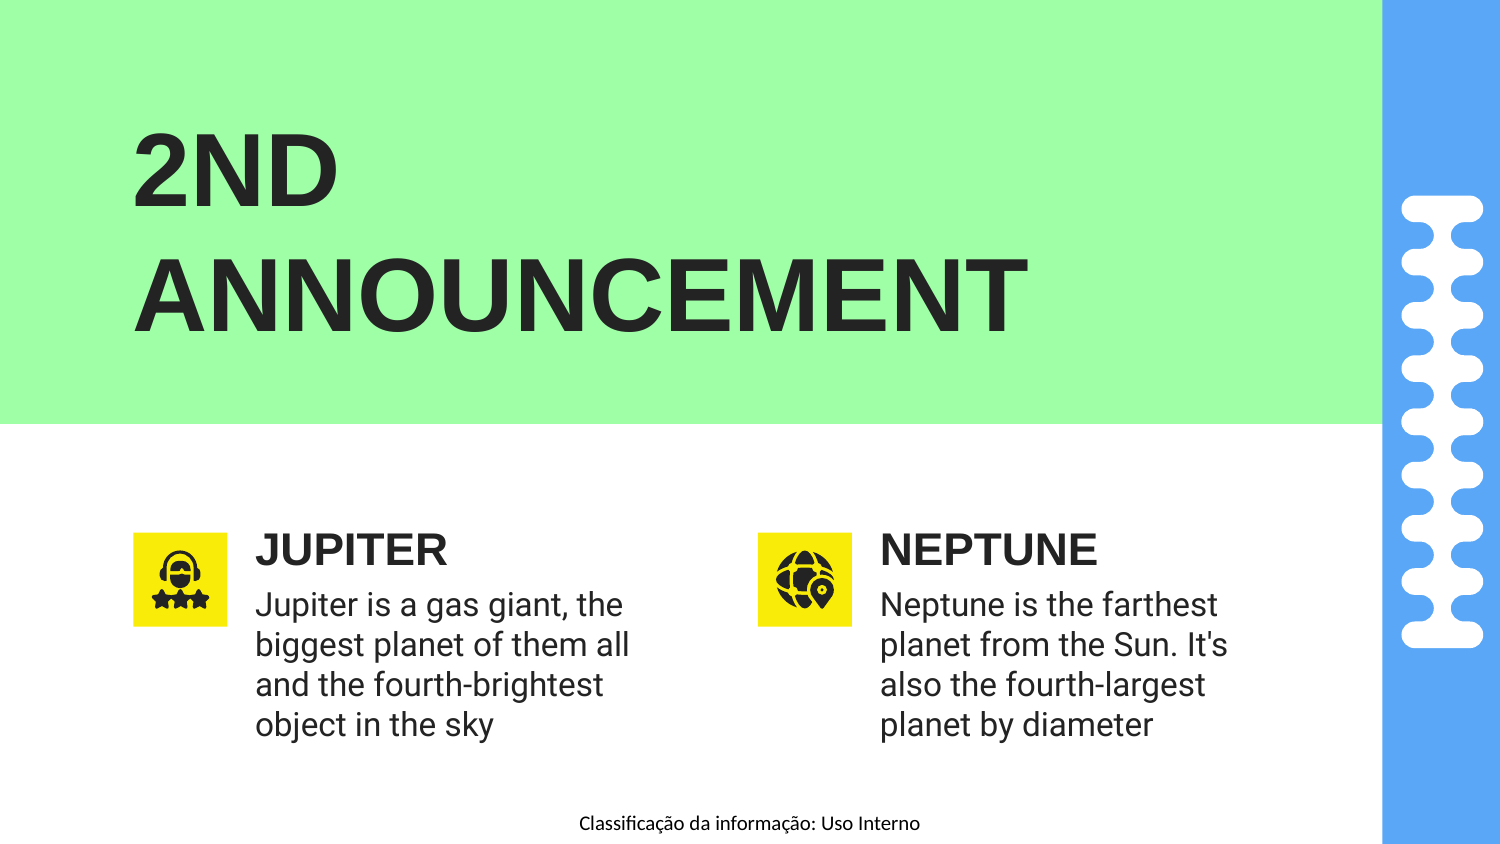

# 2ND ANNOUNCEMENT
JUPITER
NEPTUNE

Jupiter is a gas giant, the biggest planet of them all and the fourth-brightest object in the sky
Neptune is the farthest planet from the Sun. It's also the fourth-largest planet by diameter